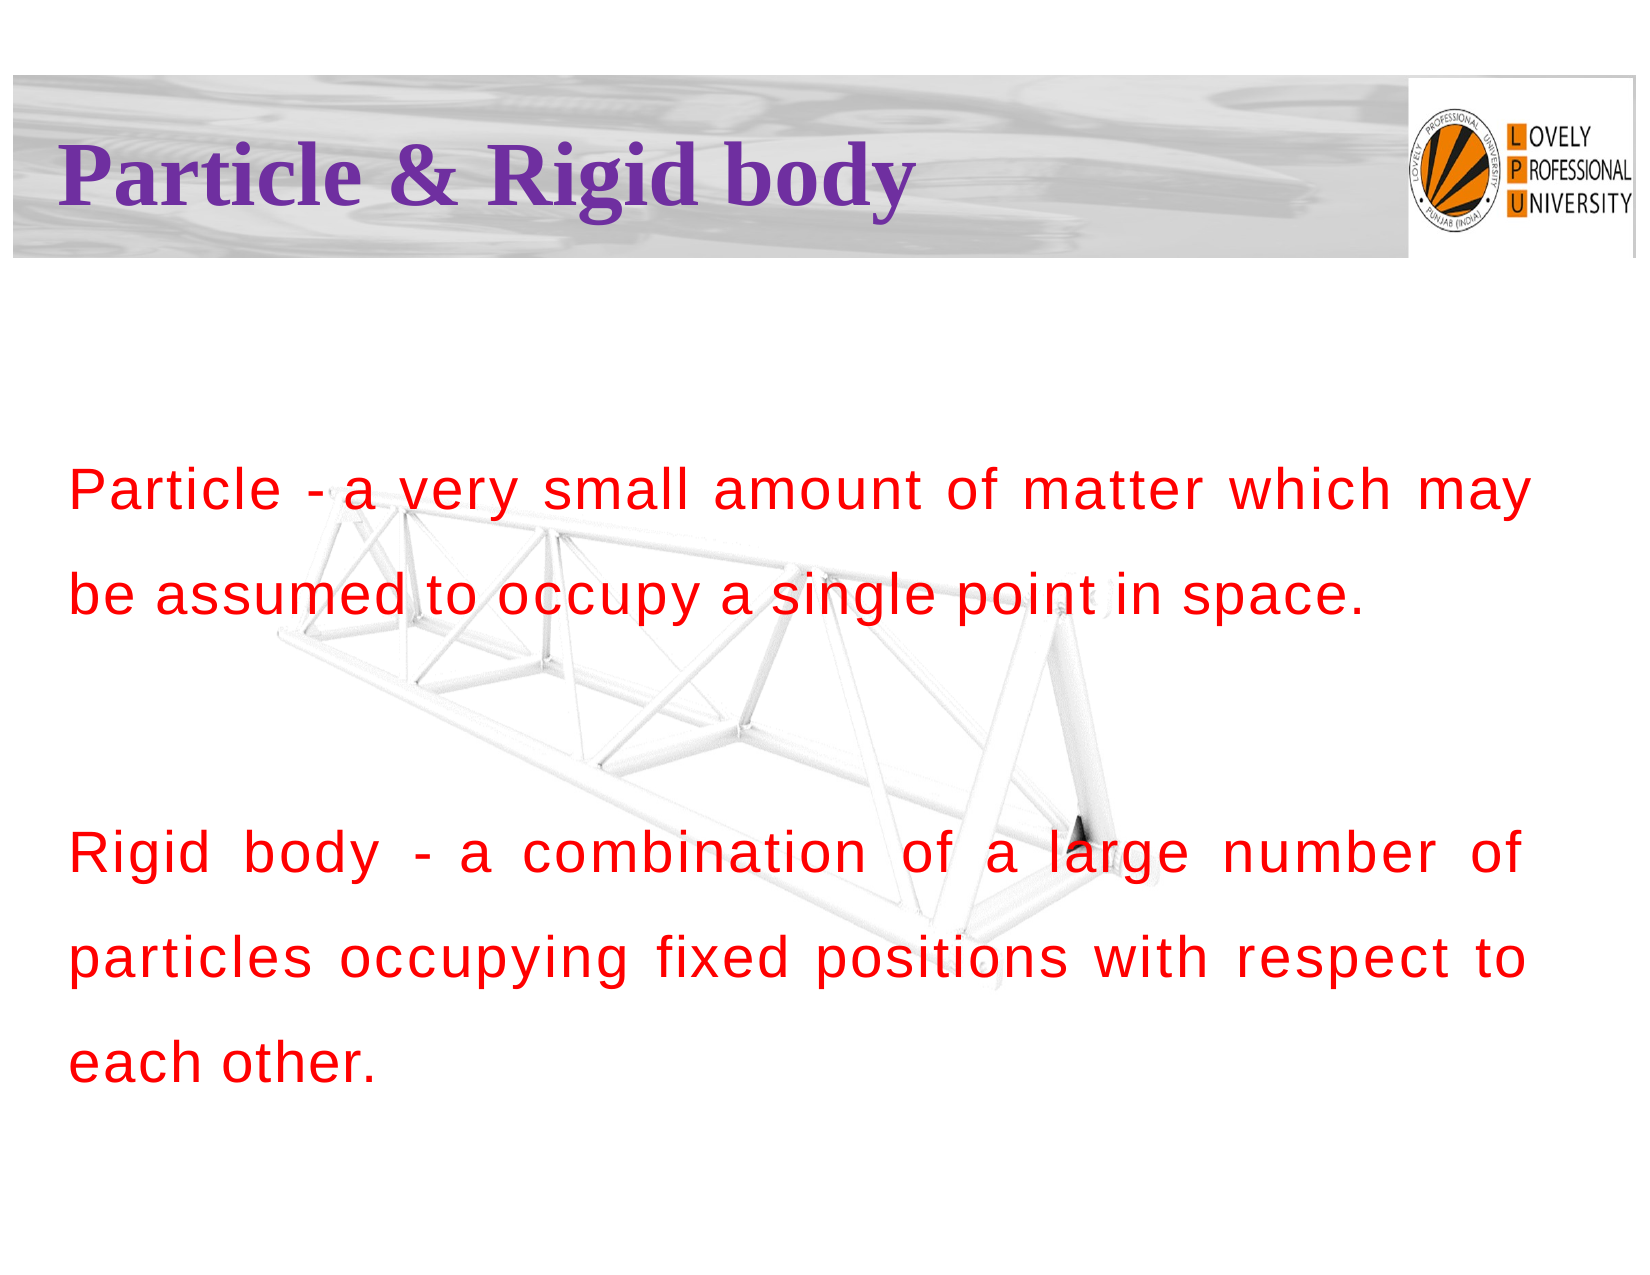

# Particle & Rigid body
Particle - a very small amount of matter which may  be assumed to occupy a single point in space.

Rigid body - a combination of a large number of  particles occupying fixed positions with respect to  each other.